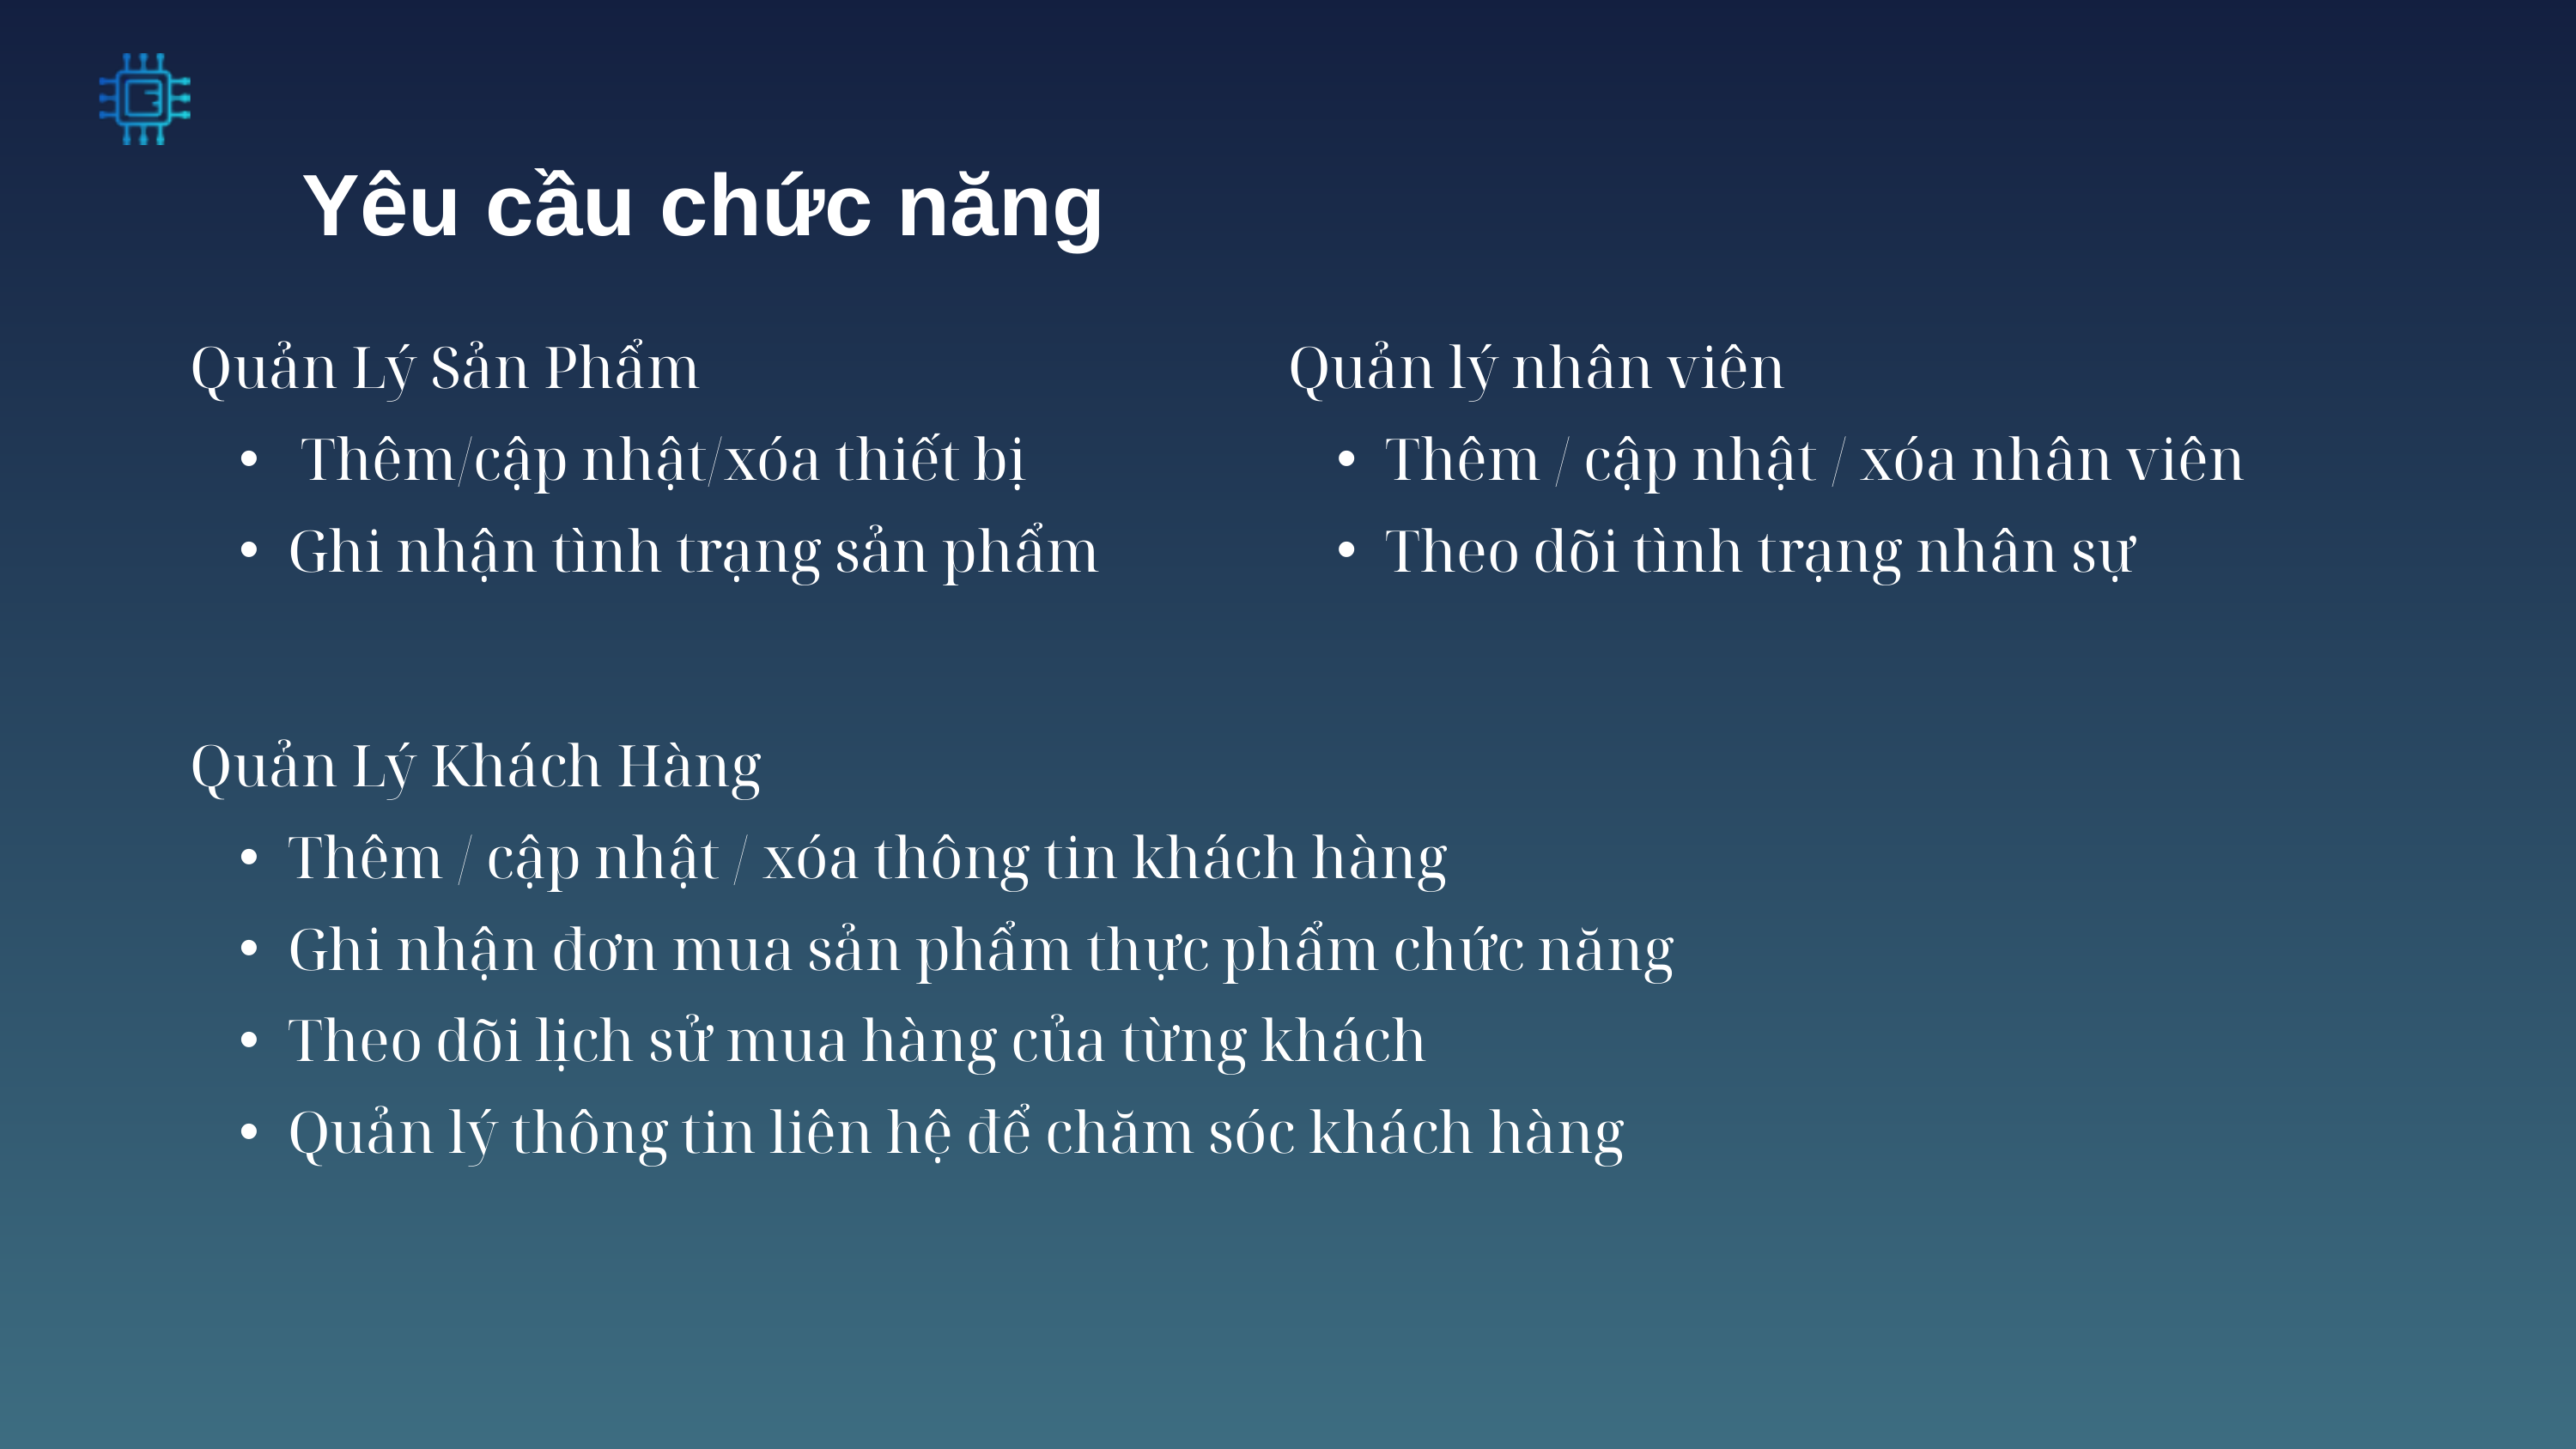

Yêu cầu chức năng
Quản Lý Sản Phẩm
 Thêm/cập nhật/xóa thiết bị
Ghi nhận tình trạng sản phẩm

Quản lý nhân viên
Thêm / cập nhật / xóa nhân viên
Theo dõi tình trạng nhân sự

Quản Lý Khách Hàng
Thêm / cập nhật / xóa thông tin khách hàng
Ghi nhận đơn mua sản phẩm thực phẩm chức năng
Theo dõi lịch sử mua hàng của từng khách
Quản lý thông tin liên hệ để chăm sóc khách hàng